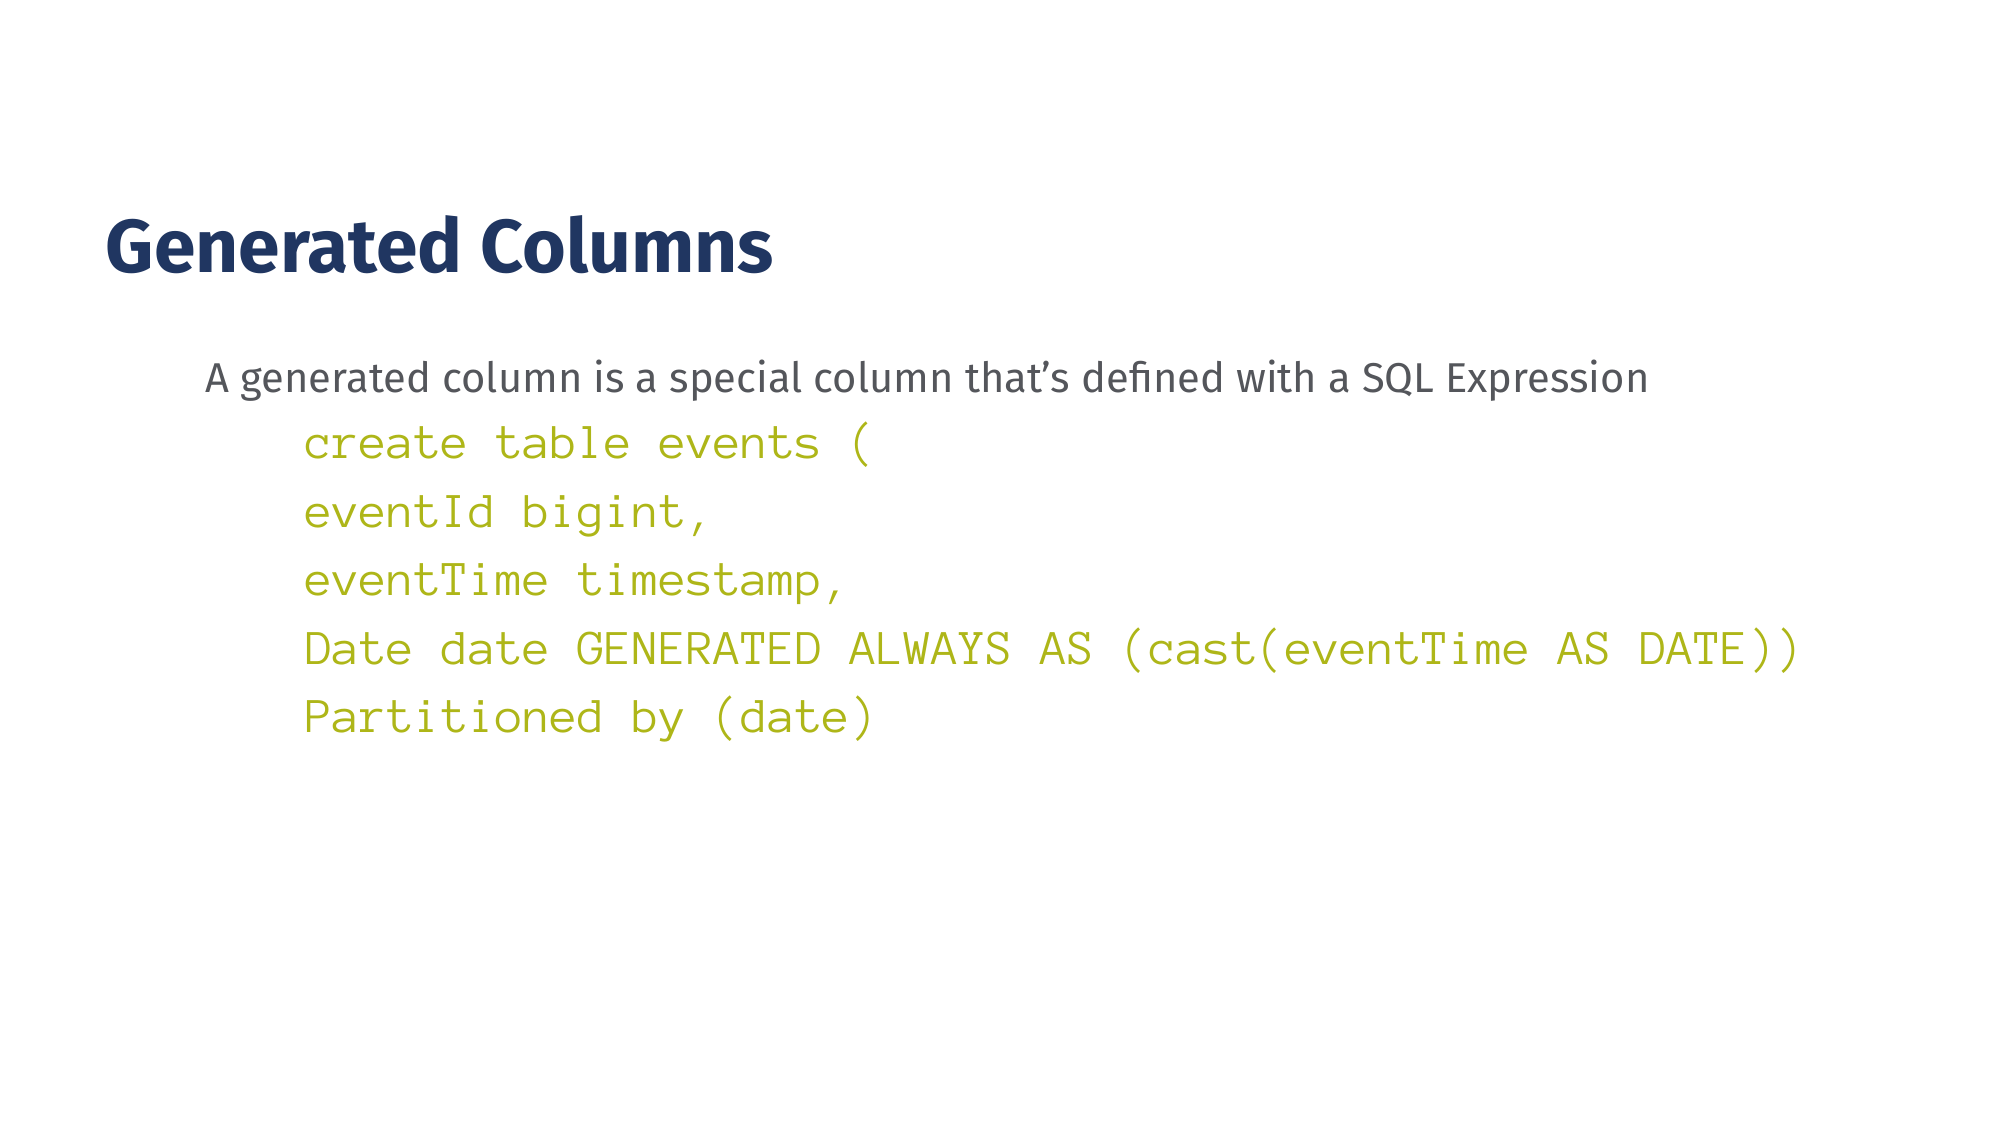

# Generated Columns
A generated column is a special column that’s defined with a SQL Expression
create table events (
eventId bigint,
eventTime timestamp,
Date date GENERATED ALWAYS AS (cast(eventTime AS DATE))
Partitioned by (date)